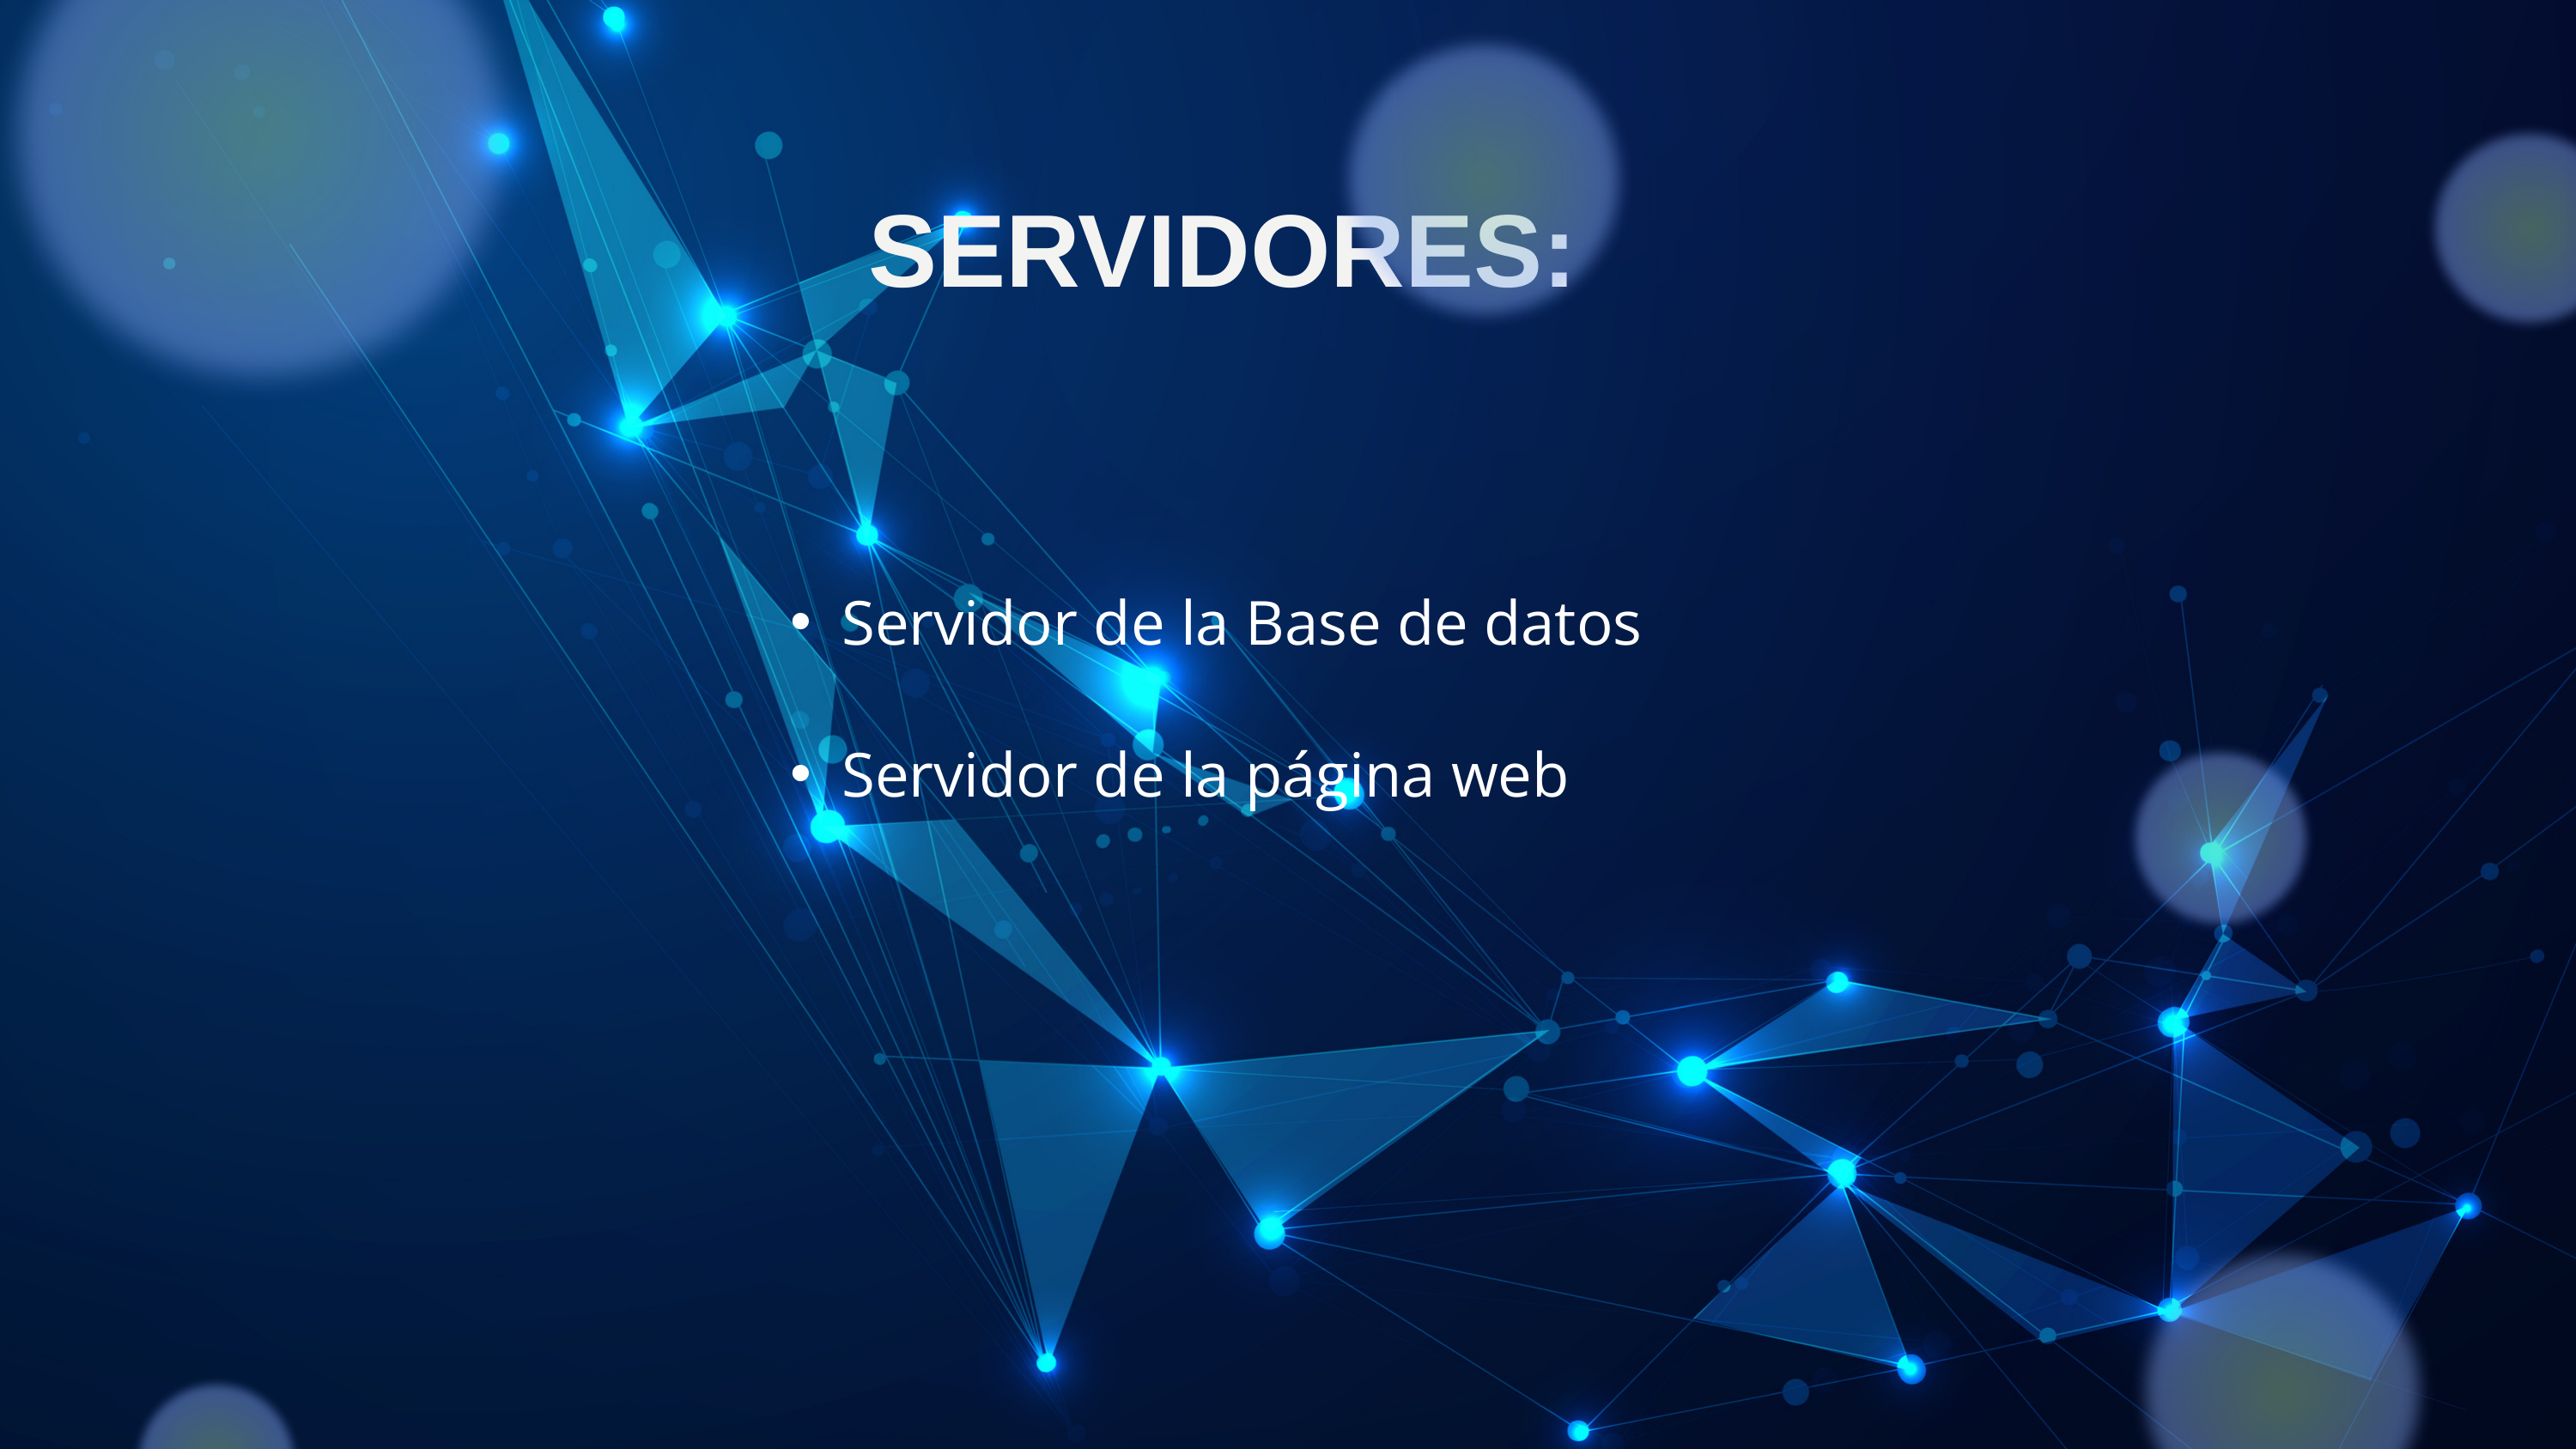

SERVIDORES:
Servidor de la Base de datos
Servidor de la página web